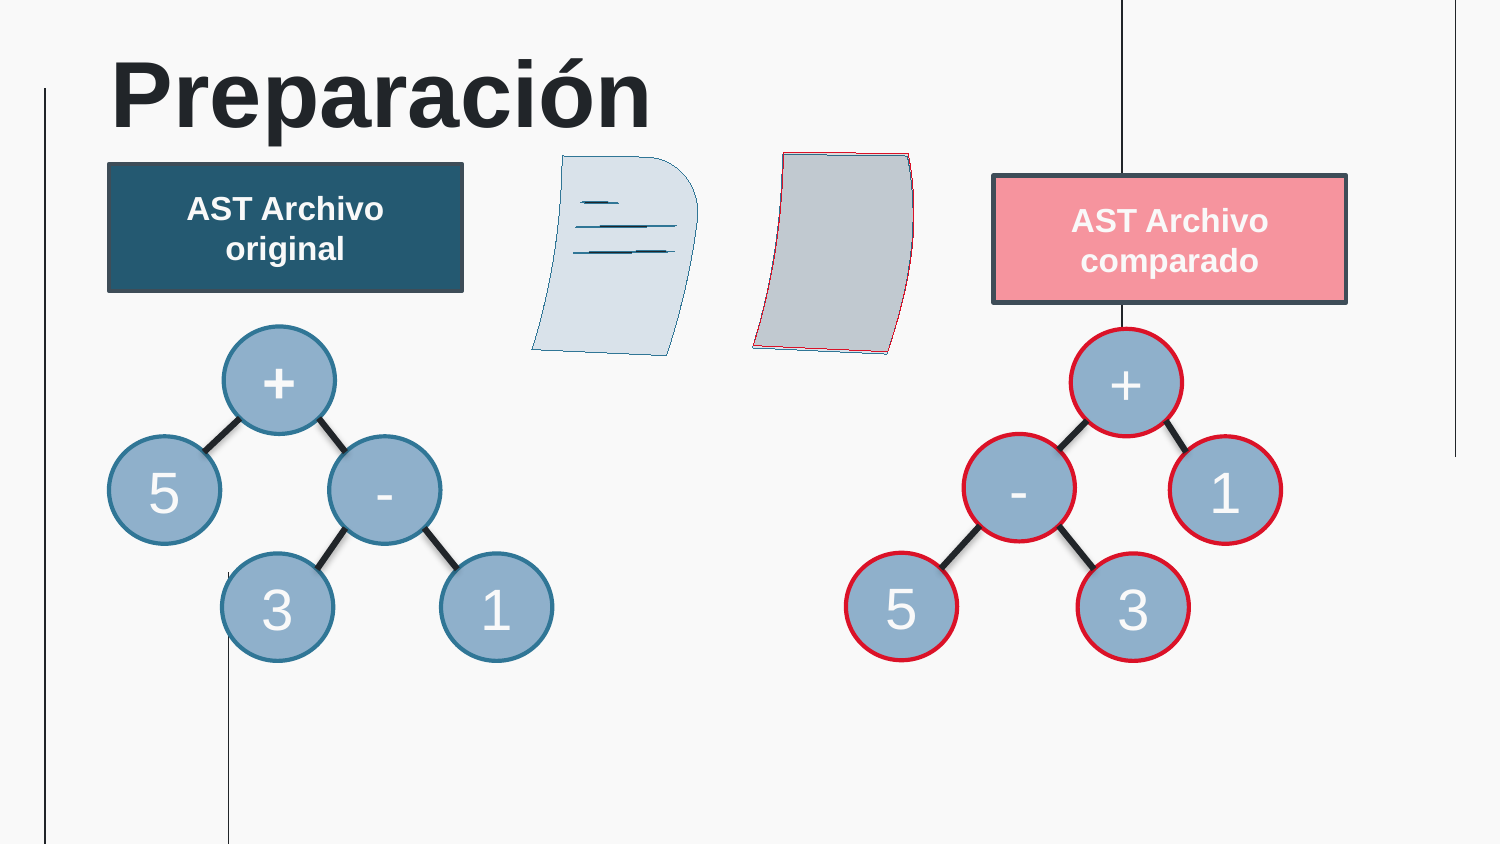

# Preparación

AST Archivo original
AST Archivo comparado
544 Pares de archivos de Código en lenguaje Java
IR PLAG DATASET
+
+
-
5
-
1
439  Ejemplos
 de PLAGIO
5
3
1
3

105 ejemplo
 de NO plagio

80% Train

20% Test